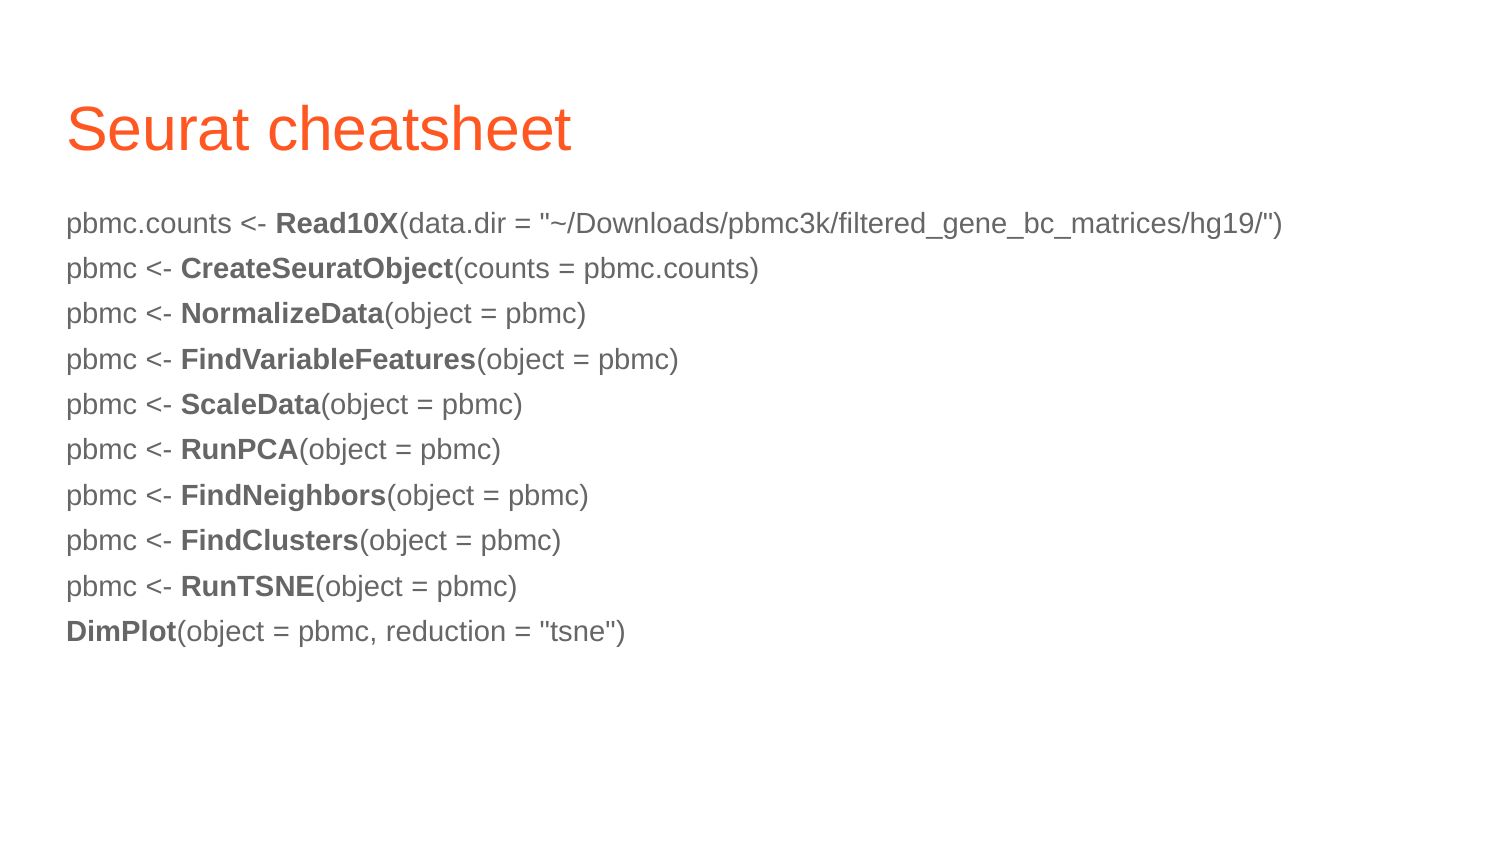

# Seurat cheatsheet
pbmc.counts <- Read10X(data.dir = "~/Downloads/pbmc3k/filtered_gene_bc_matrices/hg19/")
pbmc <- CreateSeuratObject(counts = pbmc.counts)
pbmc <- NormalizeData(object = pbmc)
pbmc <- FindVariableFeatures(object = pbmc)
pbmc <- ScaleData(object = pbmc)
pbmc <- RunPCA(object = pbmc)
pbmc <- FindNeighbors(object = pbmc)
pbmc <- FindClusters(object = pbmc)
pbmc <- RunTSNE(object = pbmc)
DimPlot(object = pbmc, reduction = "tsne")